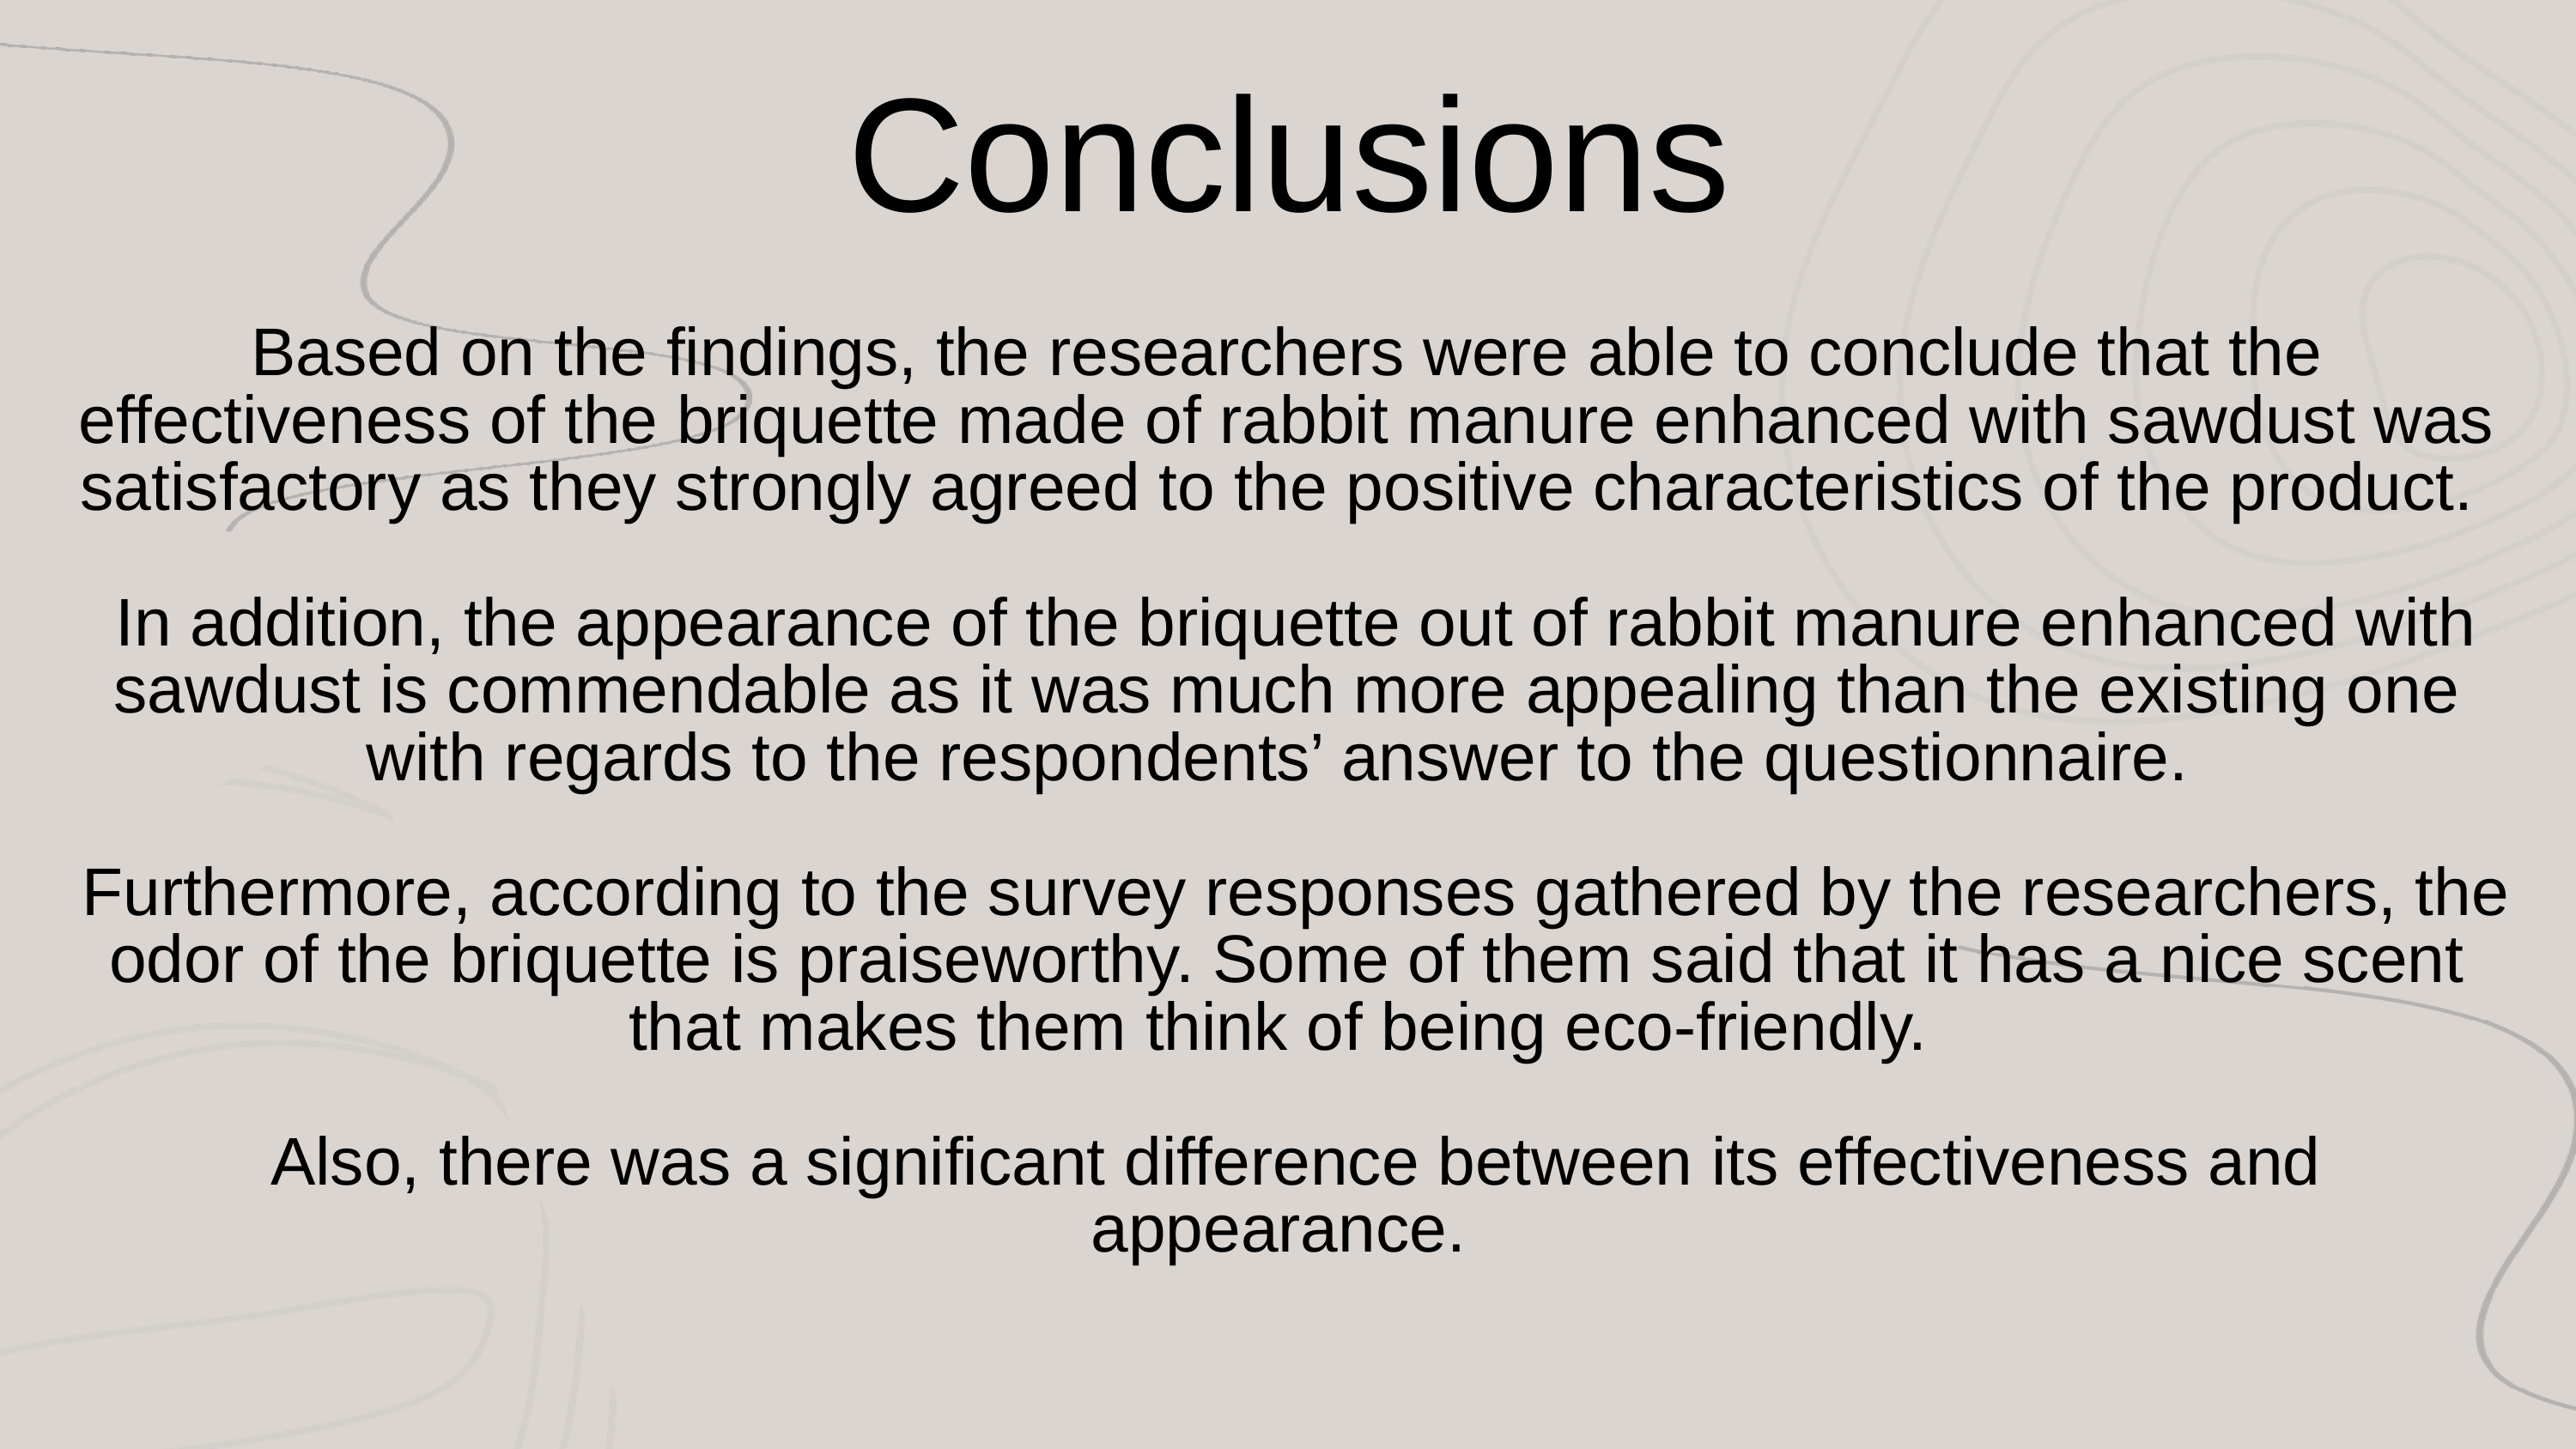

Conclusions
Based on the findings, the researchers were able to conclude that the effectiveness of the briquette made of rabbit manure enhanced with sawdust was satisfactory as they strongly agreed to the positive characteristics of the product.

 In addition, the appearance of the briquette out of rabbit manure enhanced with sawdust is commendable as it was much more appealing than the existing one with regards to the respondents’ answer to the questionnaire.

 Furthermore, according to the survey responses gathered by the researchers, the odor of the briquette is praiseworthy. Some of them said that it has a nice scent that makes them think of being eco-friendly.

 Also, there was a significant difference between its effectiveness and appearance.